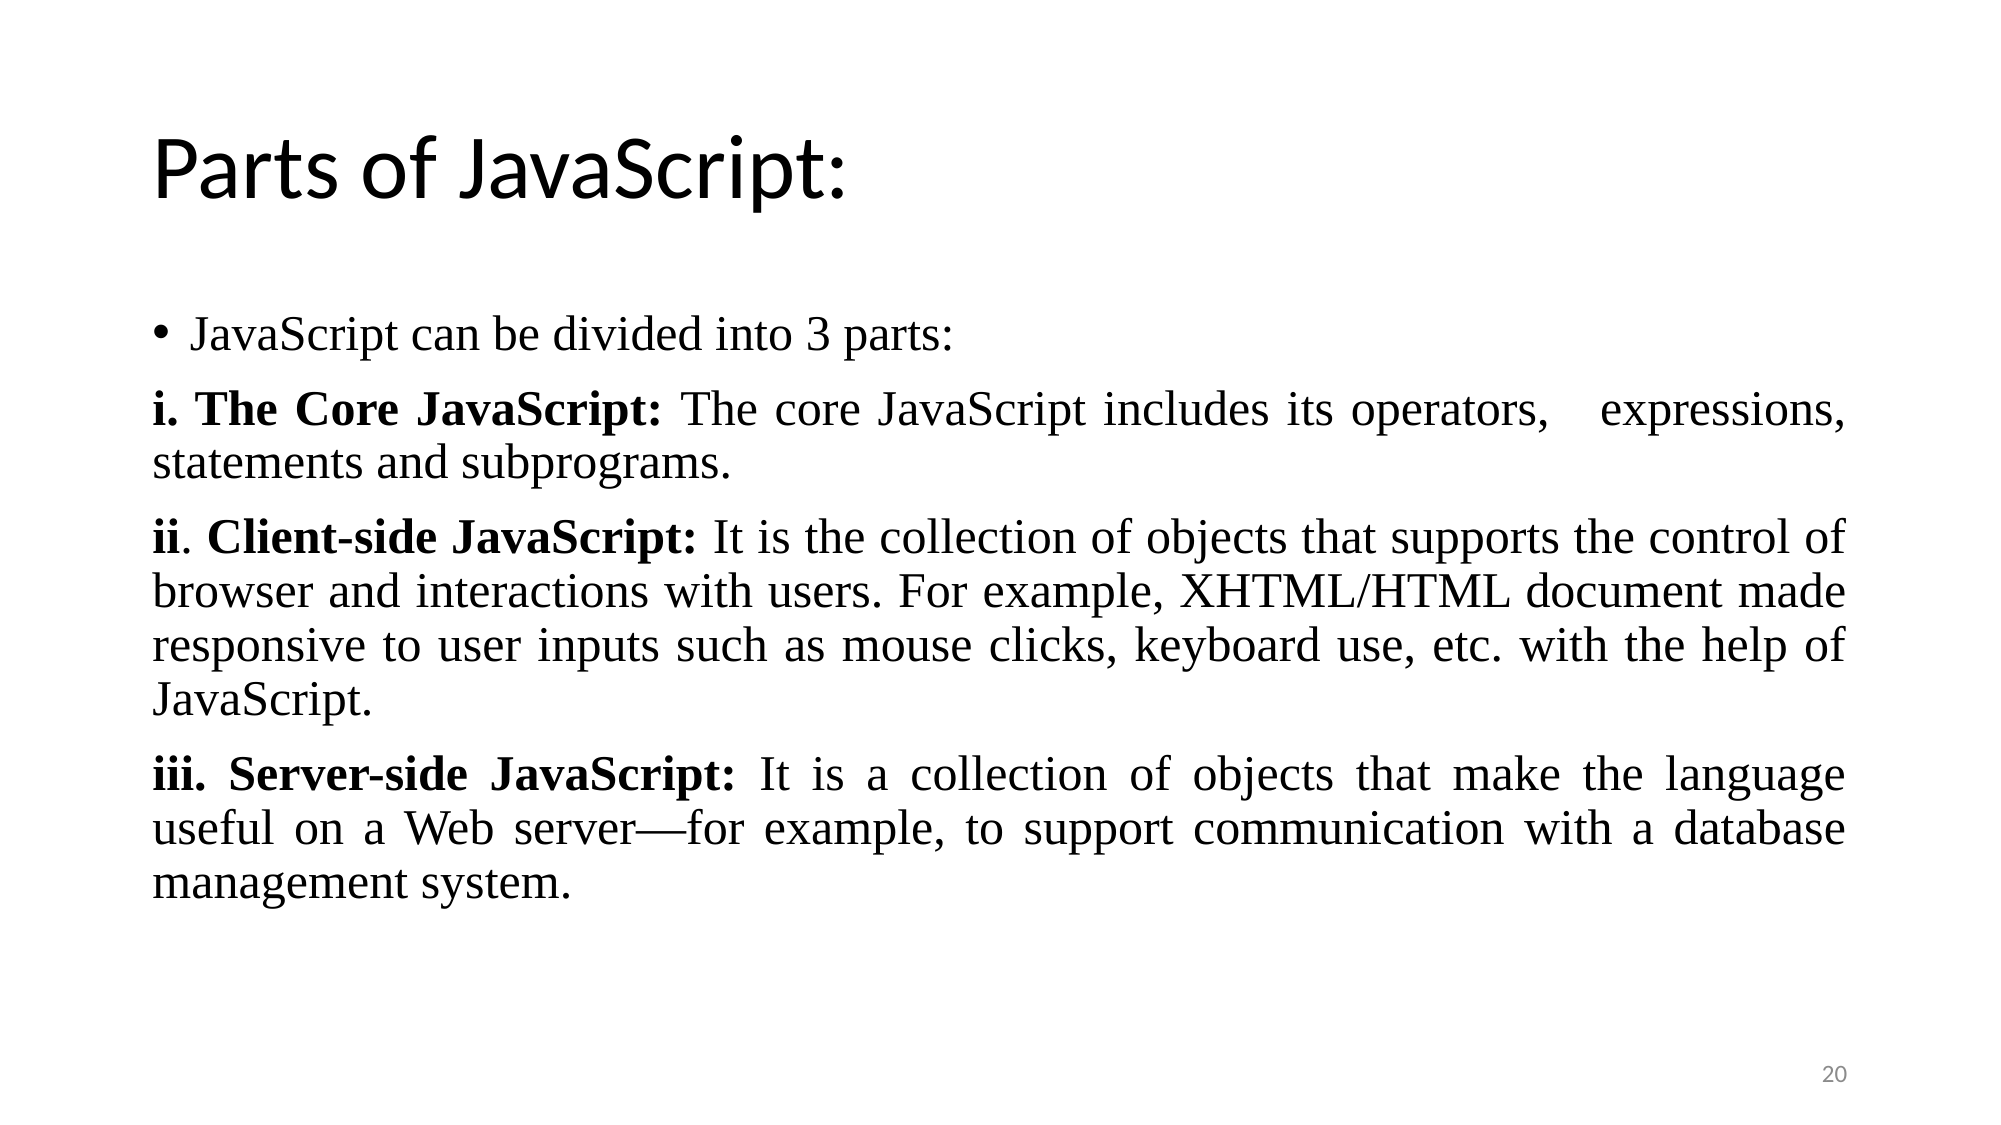

# Parts of JavaScript:
JavaScript can be divided into 3 parts:
i. The Core JavaScript: The core JavaScript includes its operators,   expressions, statements and subprograms.
ii. Client-side JavaScript: It is the collection of objects that supports the control of browser and interactions with users. For example, XHTML/HTML document made responsive to user inputs such as mouse clicks, keyboard use, etc. with the help of JavaScript.
iii. Server-side JavaScript: It is a collection of objects that make the language useful on a Web server—for example, to support communication with a database management system.
20